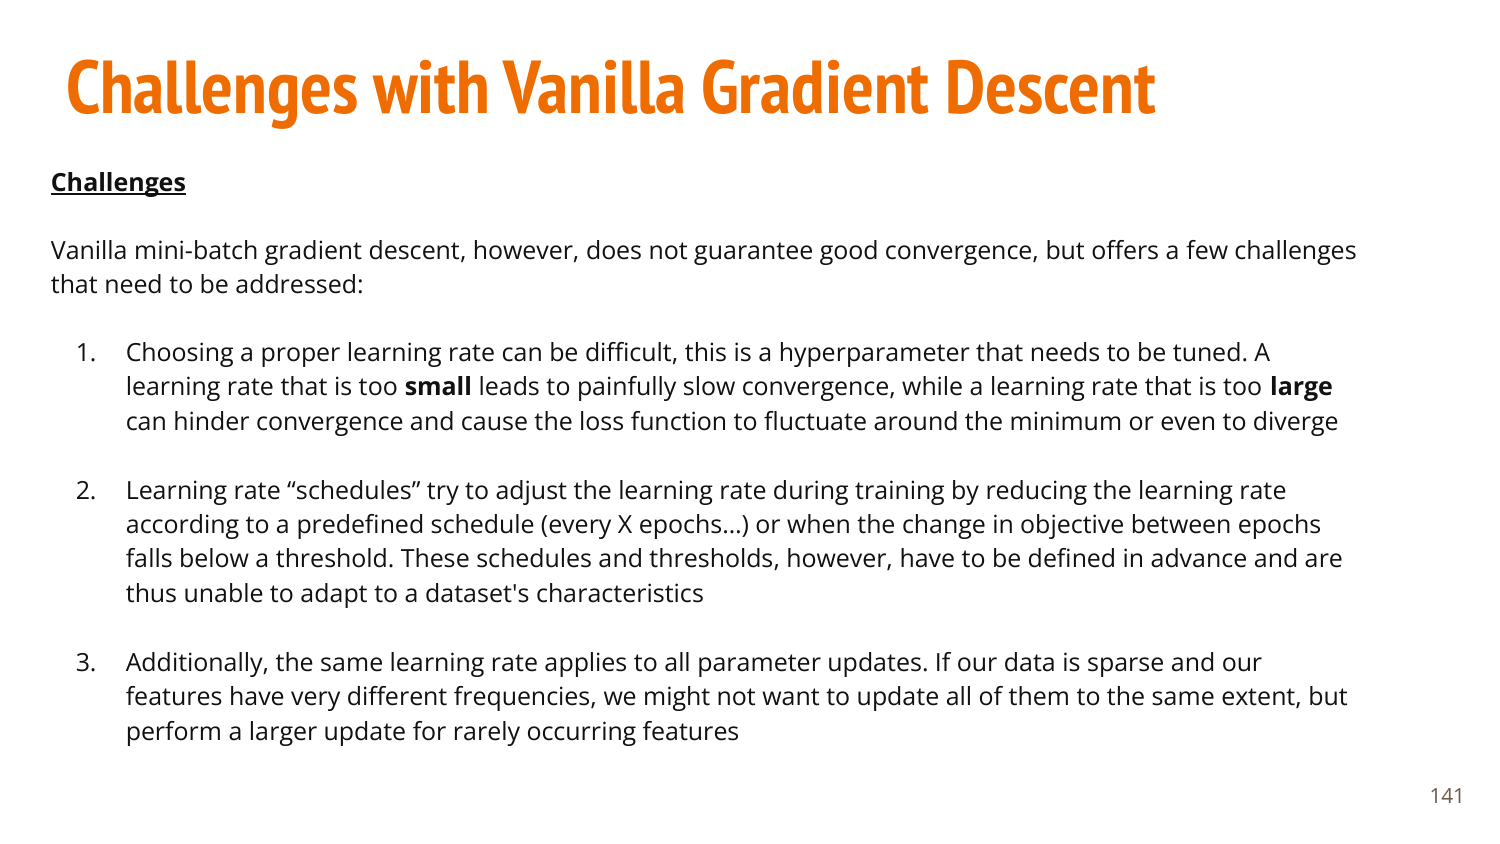

# Challenges with Vanilla Gradient Descent
Challenges
Vanilla mini-batch gradient descent, however, does not guarantee good convergence, but offers a few challenges that need to be addressed:
Choosing a proper learning rate can be difficult, this is a hyperparameter that needs to be tuned. A learning rate that is too small leads to painfully slow convergence, while a learning rate that is too large can hinder convergence and cause the loss function to fluctuate around the minimum or even to diverge
Learning rate “schedules” try to adjust the learning rate during training by reducing the learning rate according to a predefined schedule (every X epochs…) or when the change in objective between epochs falls below a threshold. These schedules and thresholds, however, have to be defined in advance and are thus unable to adapt to a dataset's characteristics
Additionally, the same learning rate applies to all parameter updates. If our data is sparse and our features have very different frequencies, we might not want to update all of them to the same extent, but perform a larger update for rarely occurring features
141